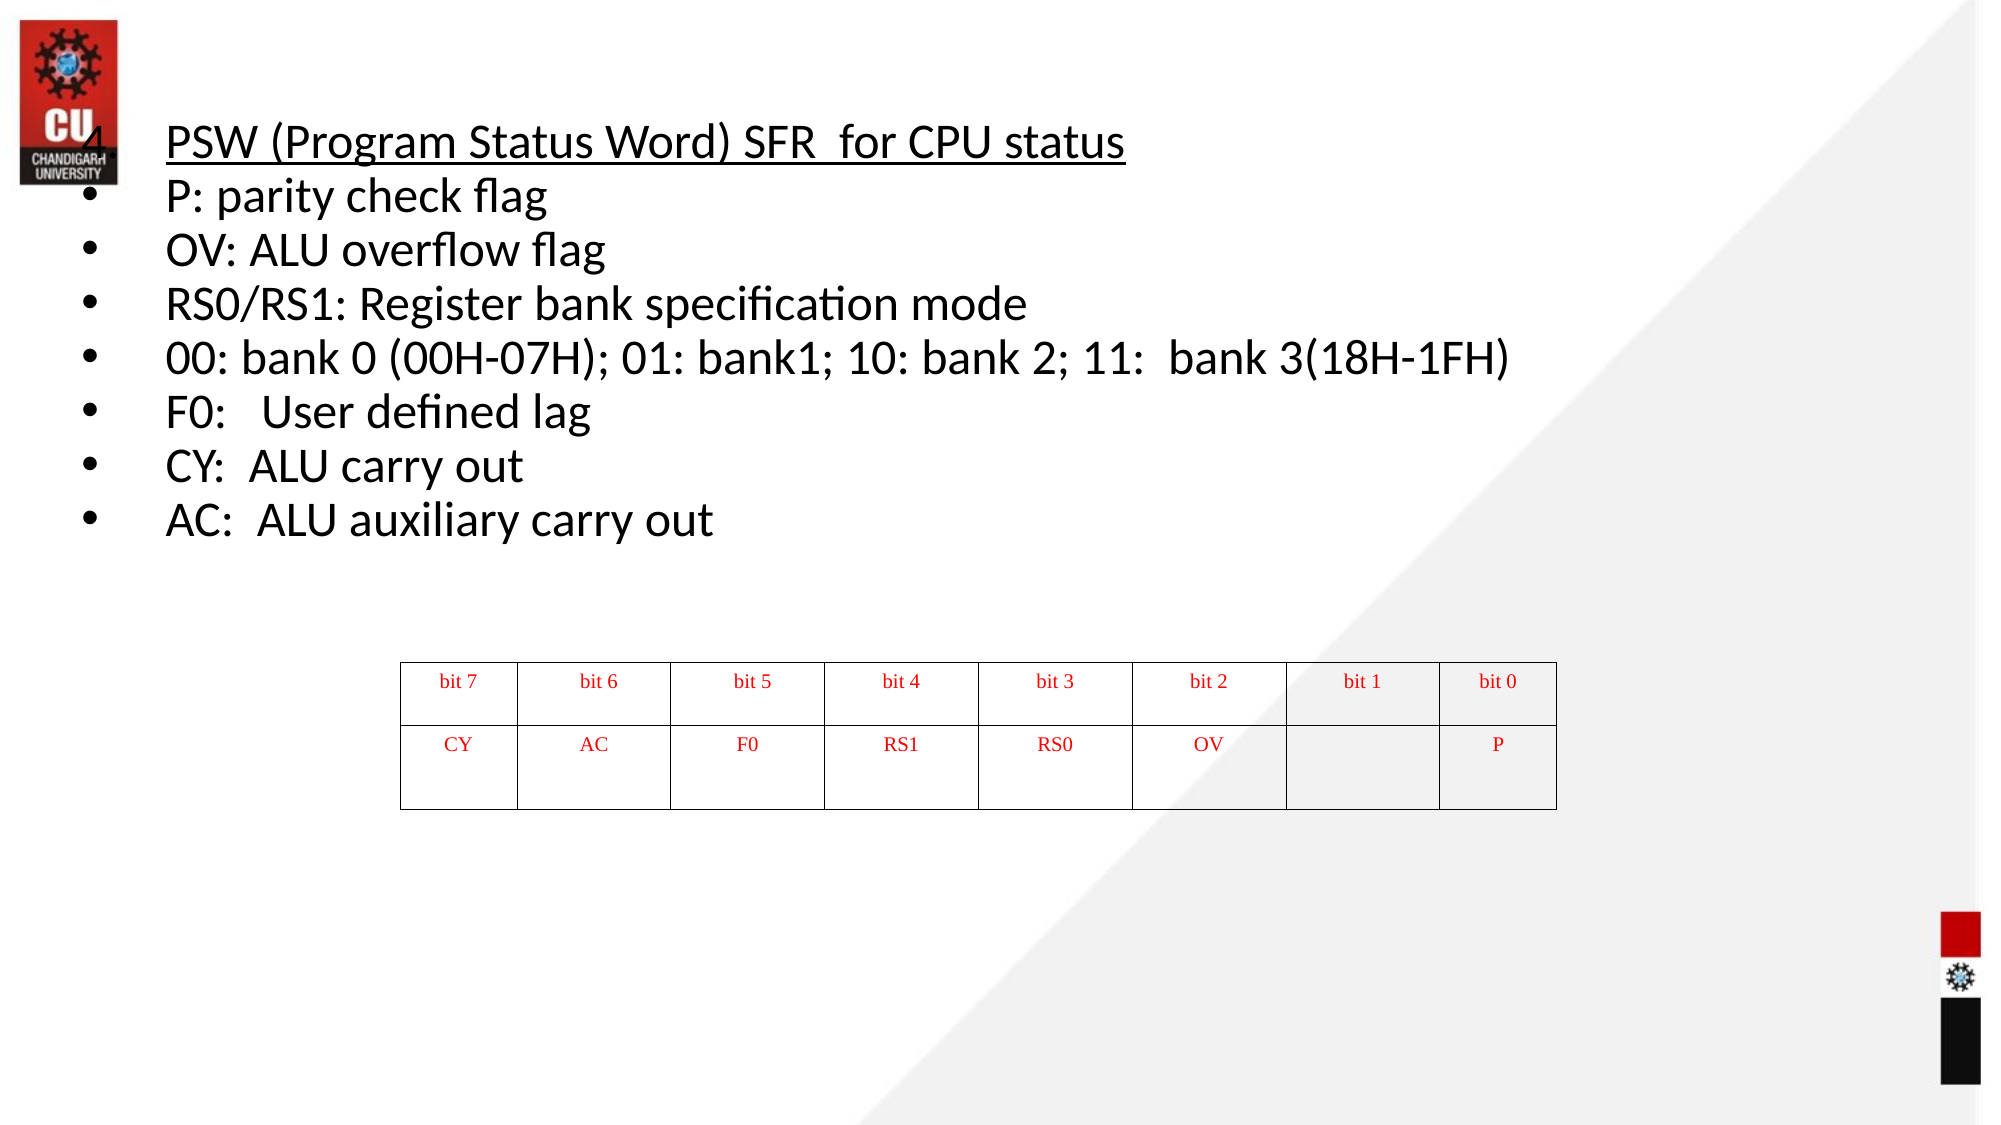

PSW (Program Status Word) SFR  for CPU status
P: parity check flag
OV: ALU overflow flag
RS0/RS1: Register bank specification mode
00: bank 0 (00H-07H); 01: bank1; 10: bank 2; 11:  bank 3(18H-1FH)
F0:   User defined lag
CY:  ALU carry out
AC:  ALU auxiliary carry out
| bit 7 | bit 6 | bit 5 | bit 4 | bit 3 | bit 2 | bit 1 | bit 0 |
| --- | --- | --- | --- | --- | --- | --- | --- |
| CY | AC | F0 | RS1 | RS0 | OV |  | P |